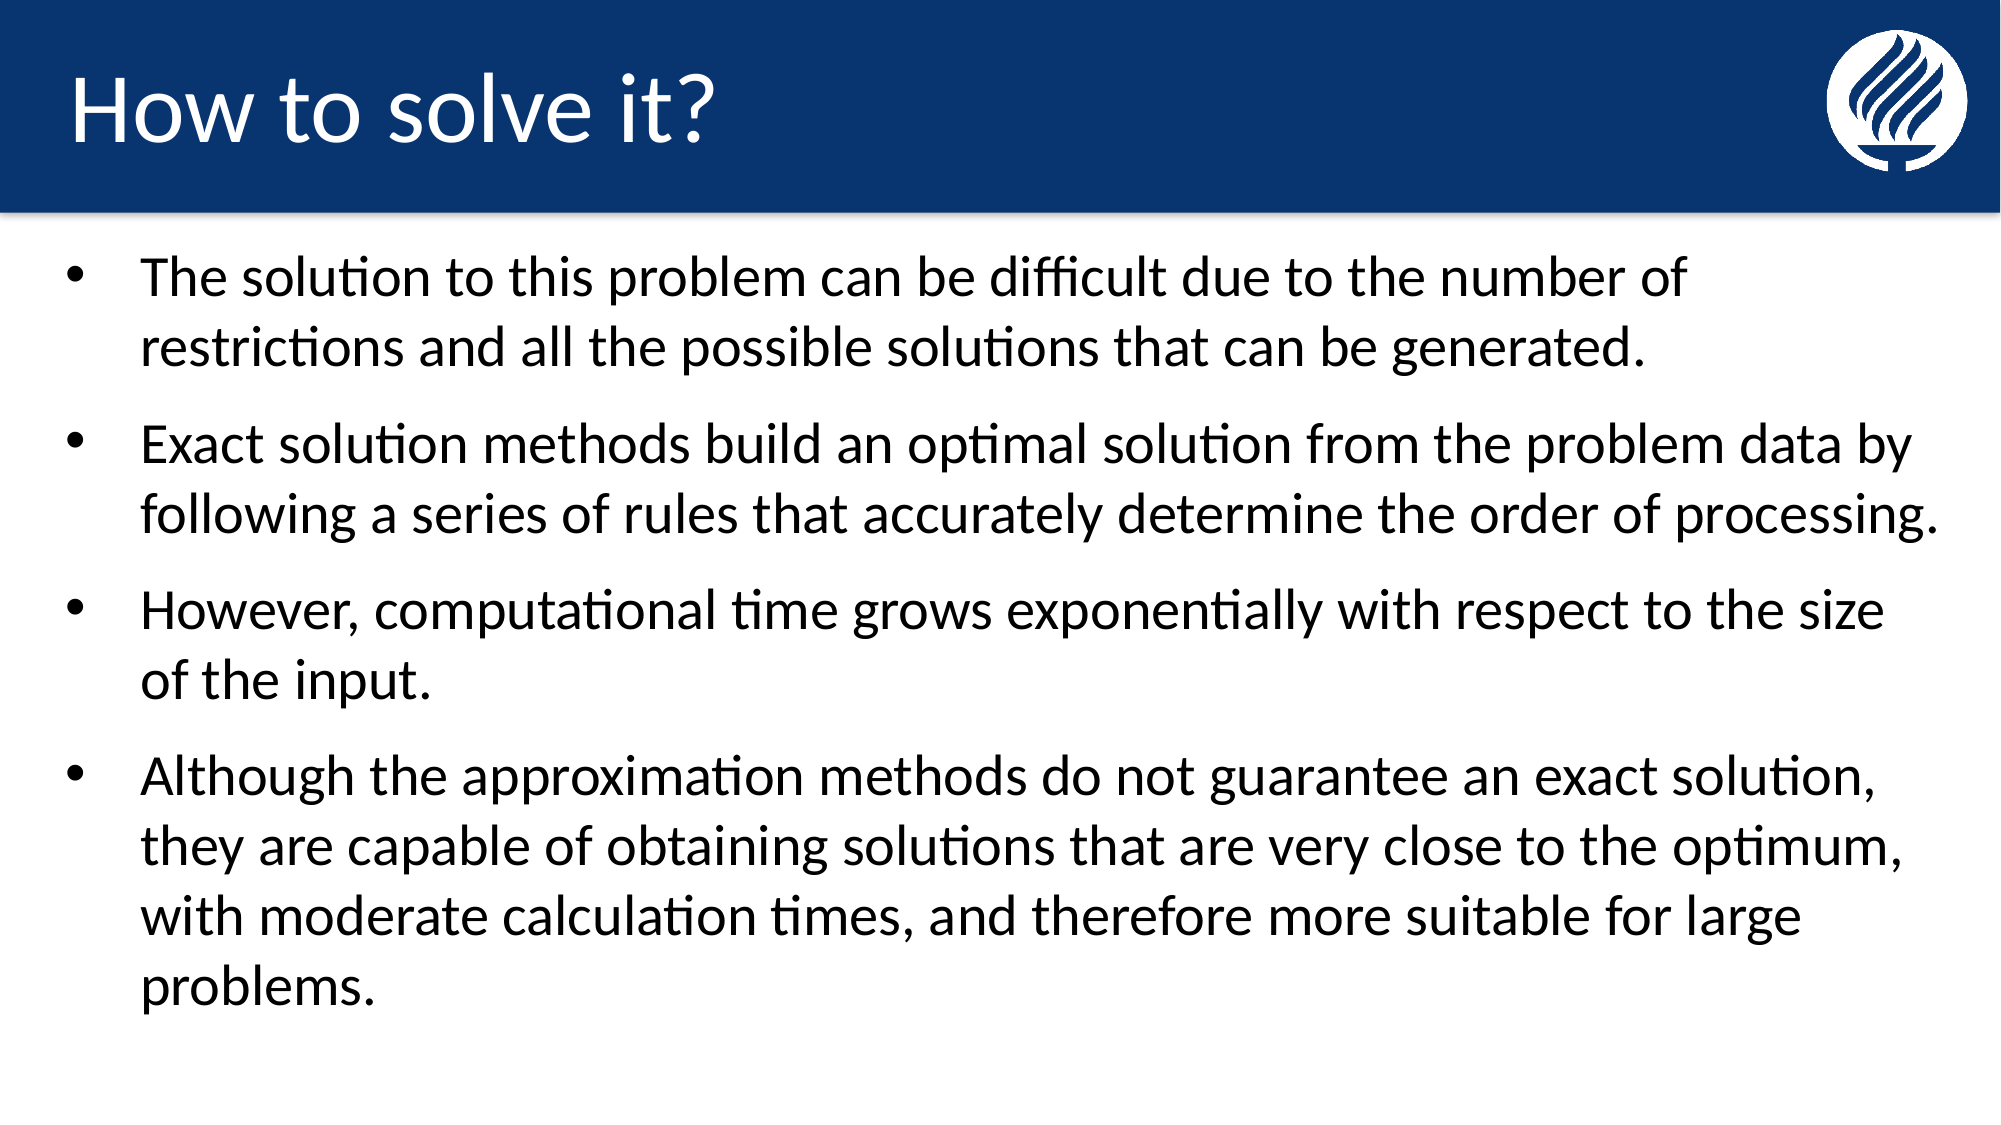

# How to solve it?
The solution to this problem can be difficult due to the number of restrictions and all the possible solutions that can be generated.
Exact solution methods build an optimal solution from the problem data by following a series of rules that accurately determine the order of processing.
However, computational time grows exponentially with respect to the size of the input.
Although the approximation methods do not guarantee an exact solution, they are capable of obtaining solutions that are very close to the optimum, with moderate calculation times, and therefore more suitable for large problems.